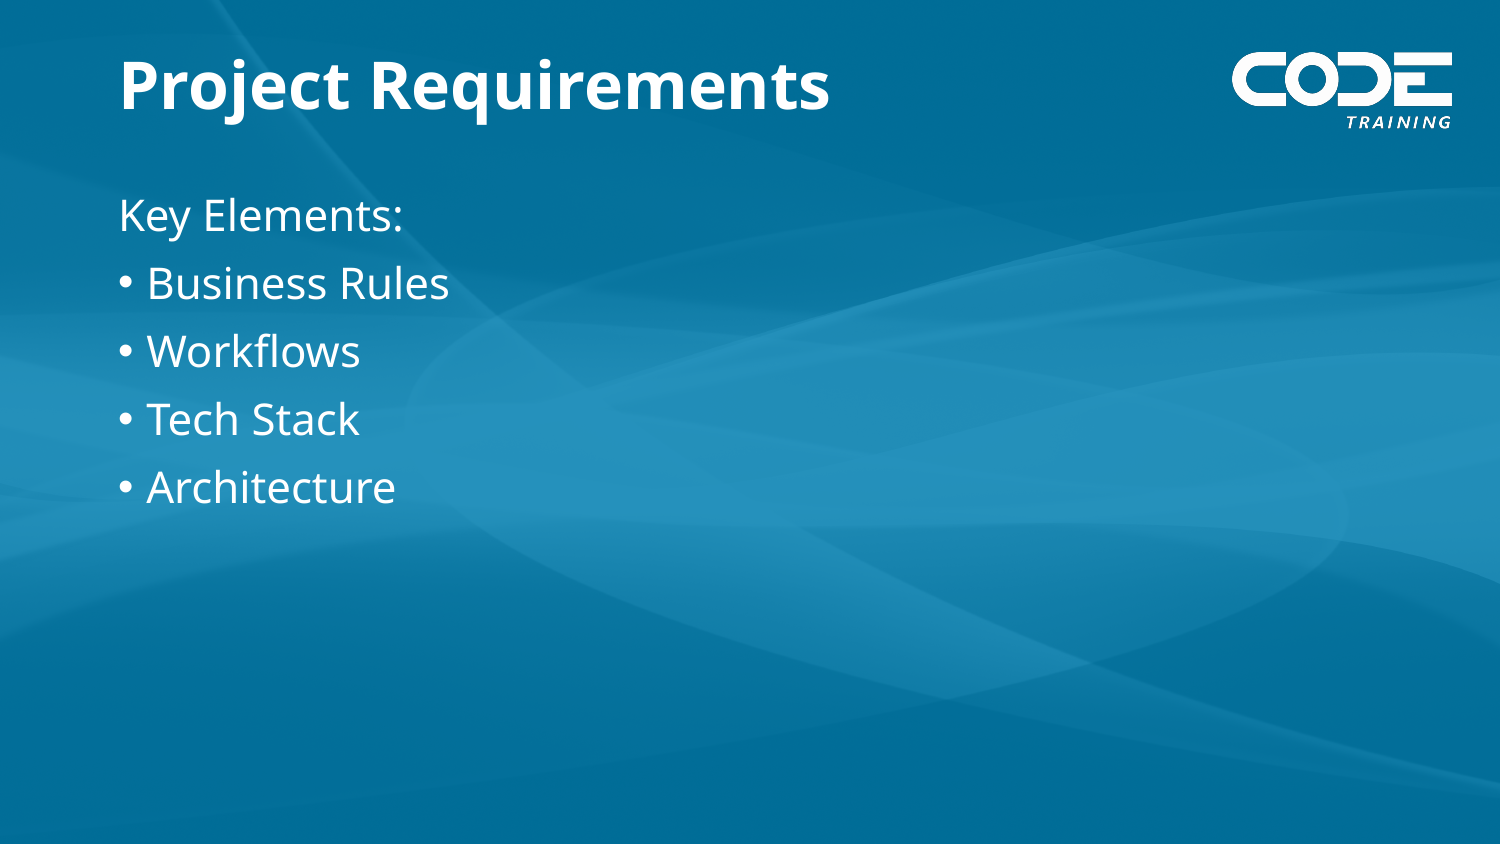

# Project Requirements
Key Elements:
Business Rules
Workflows
Tech Stack
Architecture